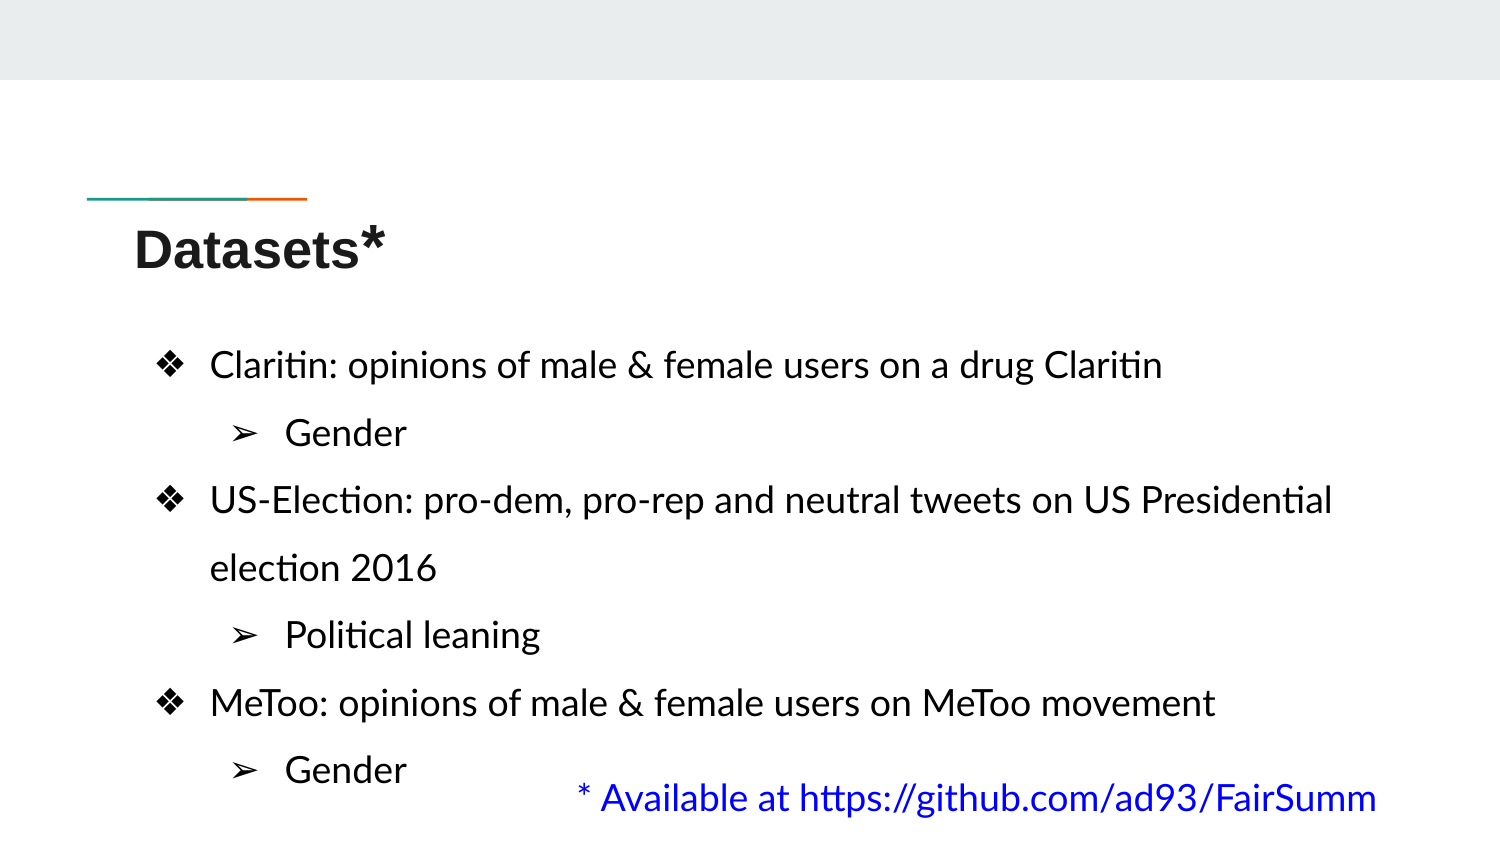

# Datasets*
Claritin: opinions of male & female users on a drug Claritin
Gender
US-Election: pro-dem, pro-rep and neutral tweets on US Presidential election 2016
Political leaning
MeToo: opinions of male & female users on MeToo movement
Gender
* Available at https://github.com/ad93/FairSumm